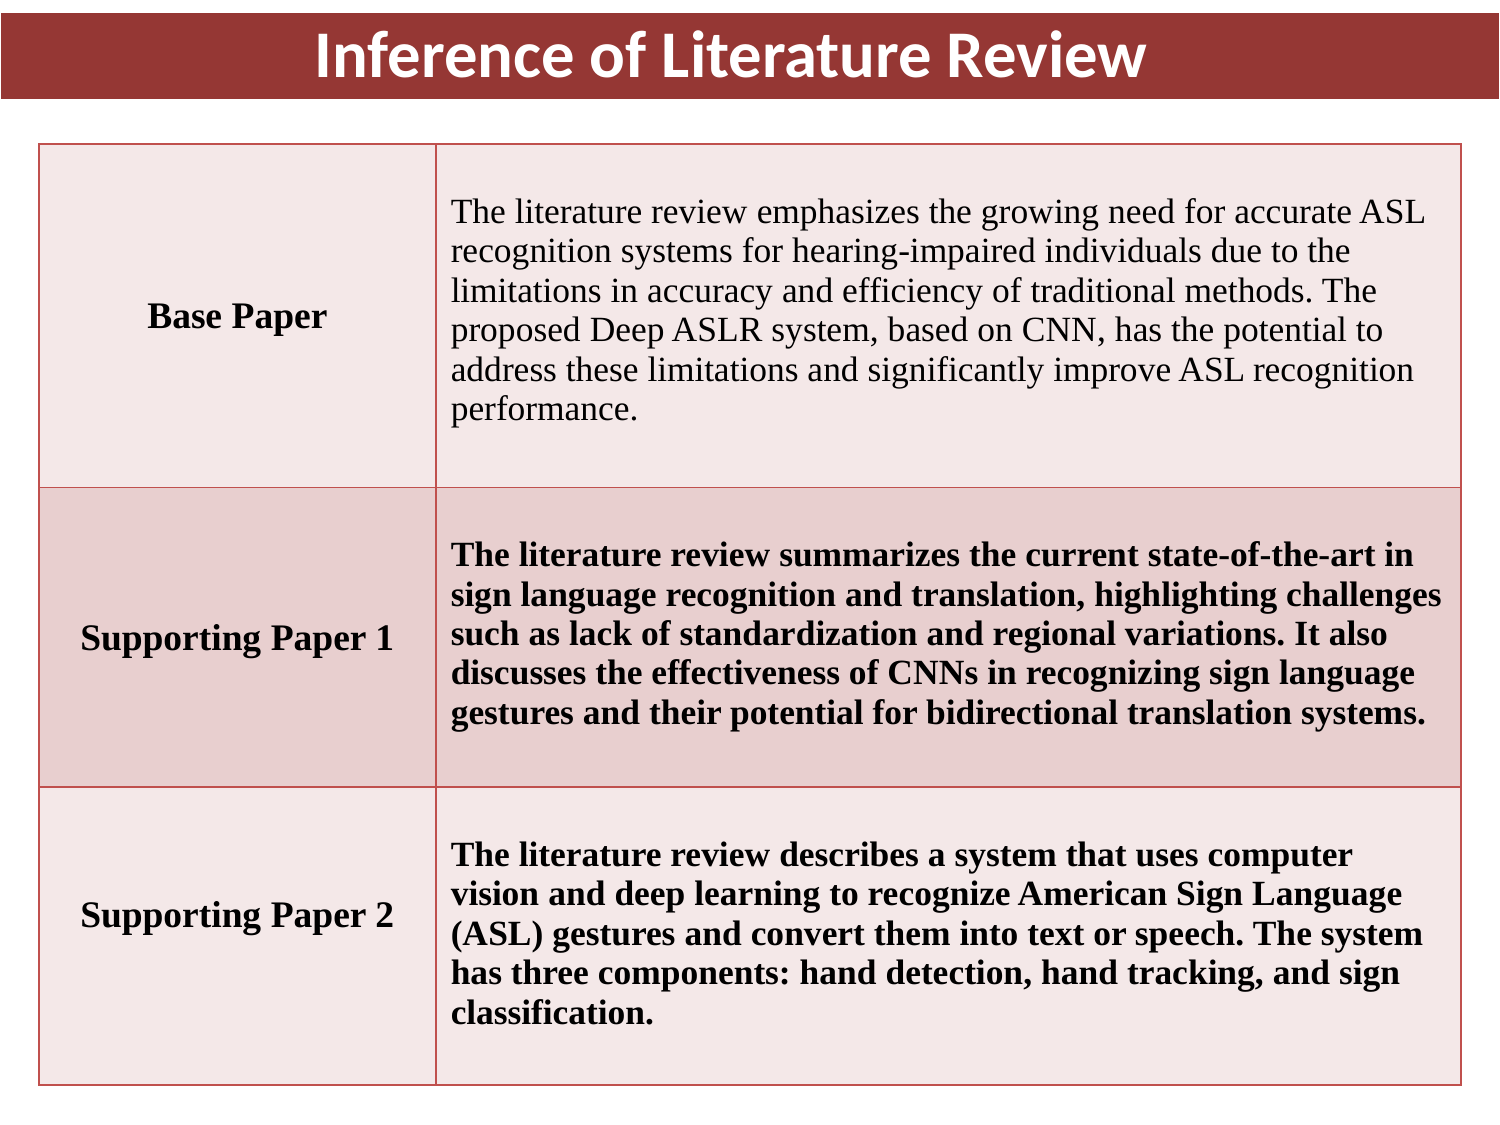

Inference of Literature Review

| Base Paper | The literature review emphasizes the growing need for accurate ASL recognition systems for hearing-impaired individuals due to the limitations in accuracy and efficiency of traditional methods. The proposed Deep ASLR system, based on CNN, has the potential to address these limitations and significantly improve ASL recognition performance. |
| --- | --- |
| Supporting Paper 1 | The literature review summarizes the current state-of-the-art in sign language recognition and translation, highlighting challenges such as lack of standardization and regional variations. It also discusses the effectiveness of CNNs in recognizing sign language gestures and their potential for bidirectional translation systems. |
| Supporting Paper 2 | The literature review describes a system that uses computer vision and deep learning to recognize American Sign Language (ASL) gestures and convert them into text or speech. The system has three components: hand detection, hand tracking, and sign classification. |
8